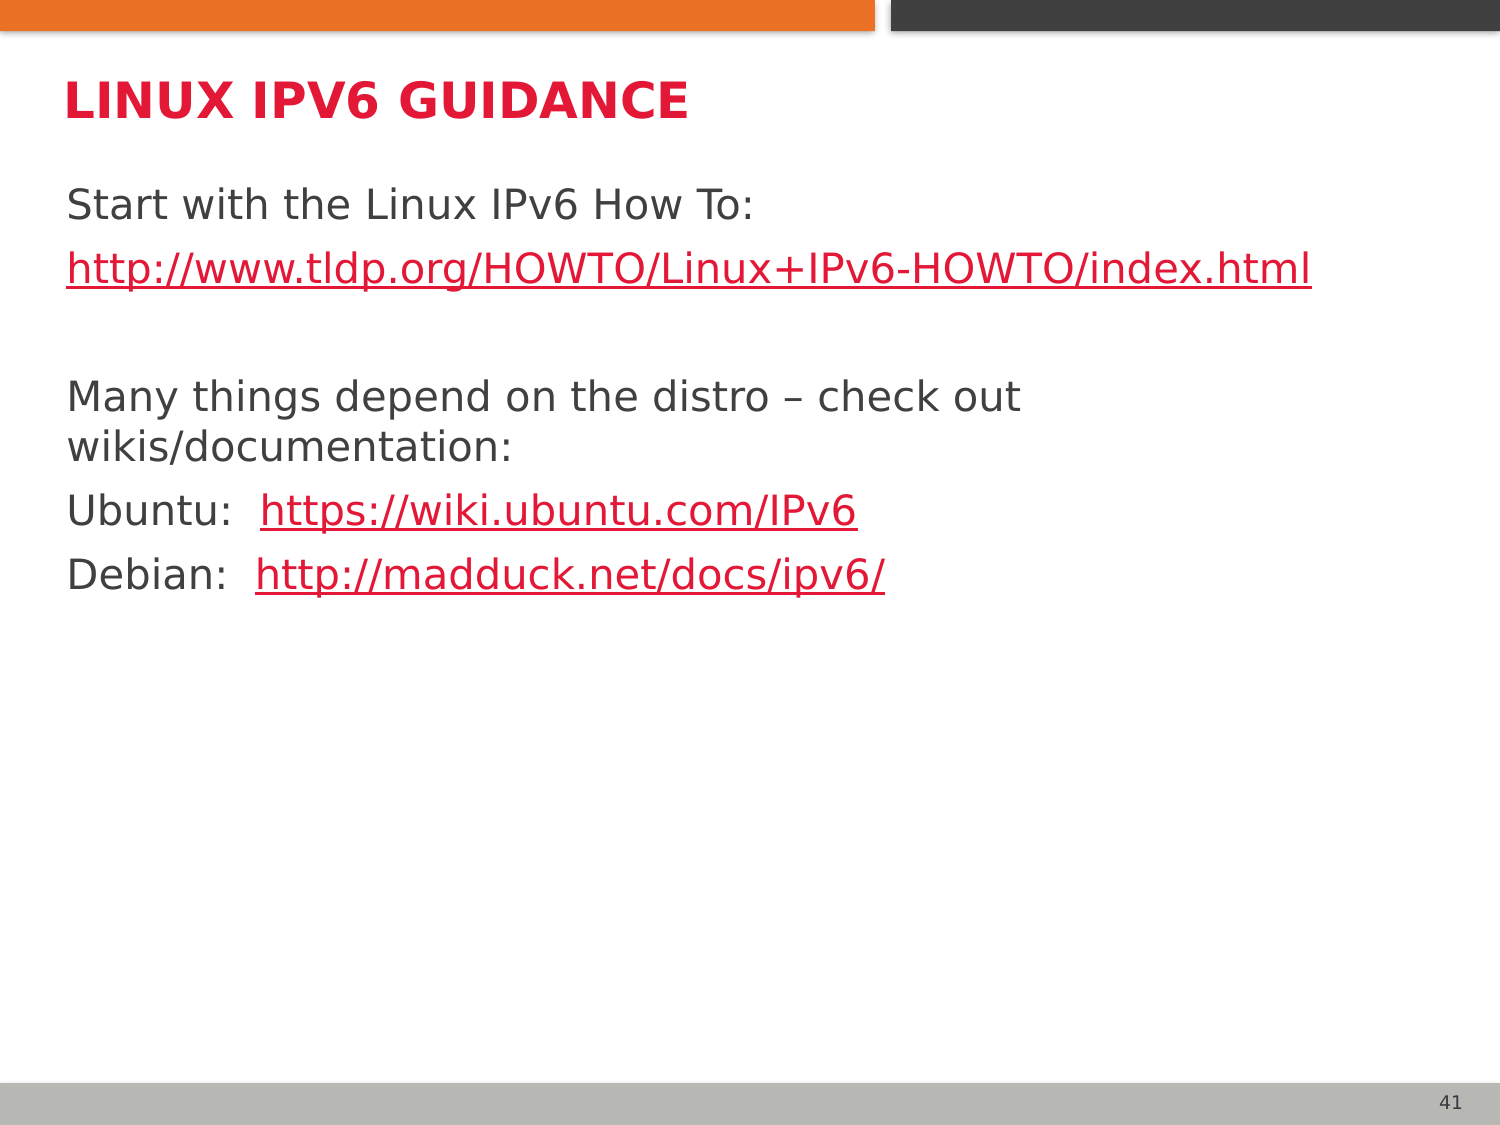

# Linux Ipv6 Guidance
Start with the Linux IPv6 How To:
http://www.tldp.org/HOWTO/Linux+IPv6-HOWTO/index.html

Many things depend on the distro – check out wikis/documentation:
Ubuntu:  https://wiki.ubuntu.com/IPv6
Debian:  http://madduck.net/docs/ipv6/